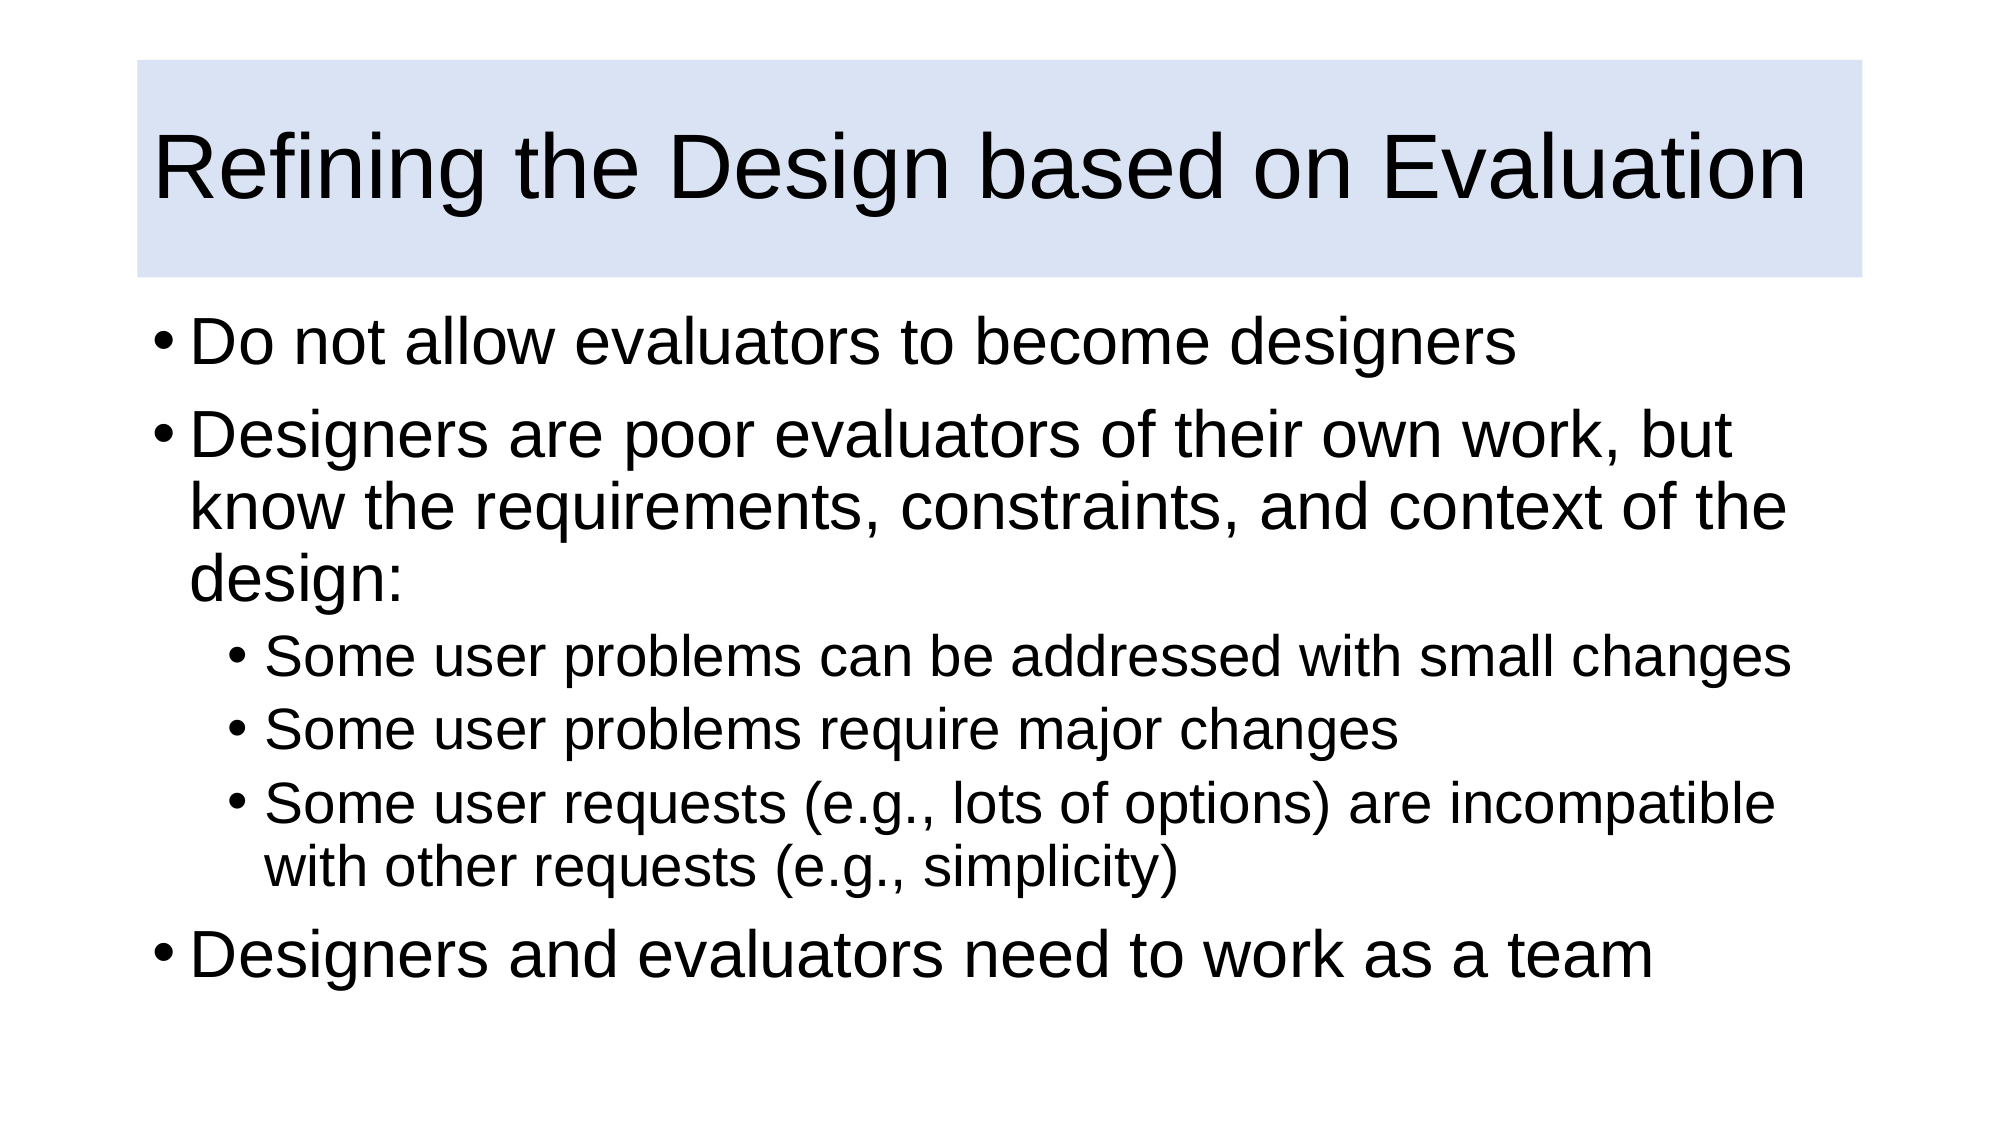

# Refining the Design based on Evaluation
Do not allow evaluators to become designers
Designers are poor evaluators of their own work, but know the requirements, constraints, and context of the design:
Some user problems can be addressed with small changes
Some user problems require major changes
Some user requests (e.g., lots of options) are incompatible with other requests (e.g., simplicity)
Designers and evaluators need to work as a team